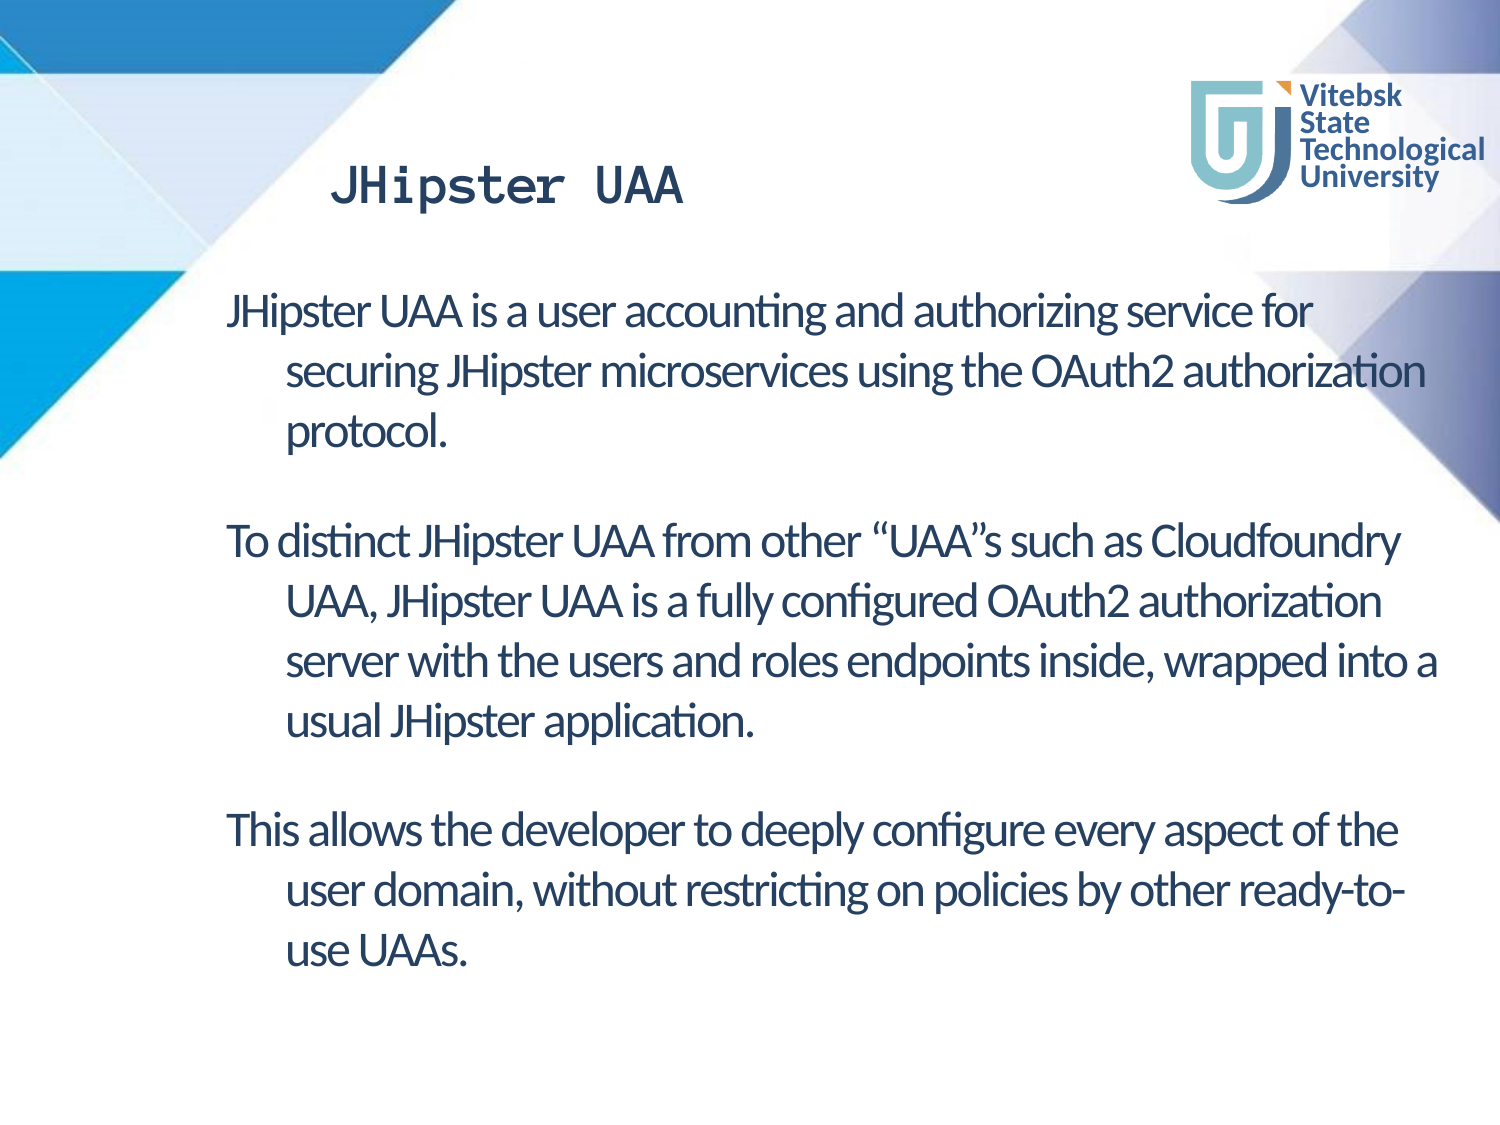

# JHipster UAA
JHipster UAA is a user accounting and authorizing service for securing JHipster microservices using the OAuth2 authorization protocol.
To distinct JHipster UAA from other “UAA”s such as Cloudfoundry UAA, JHipster UAA is a fully configured OAuth2 authorization server with the users and roles endpoints inside, wrapped into a usual JHipster application.
This allows the developer to deeply configure every aspect of the user domain, without restricting on policies by other ready-to-use UAAs.